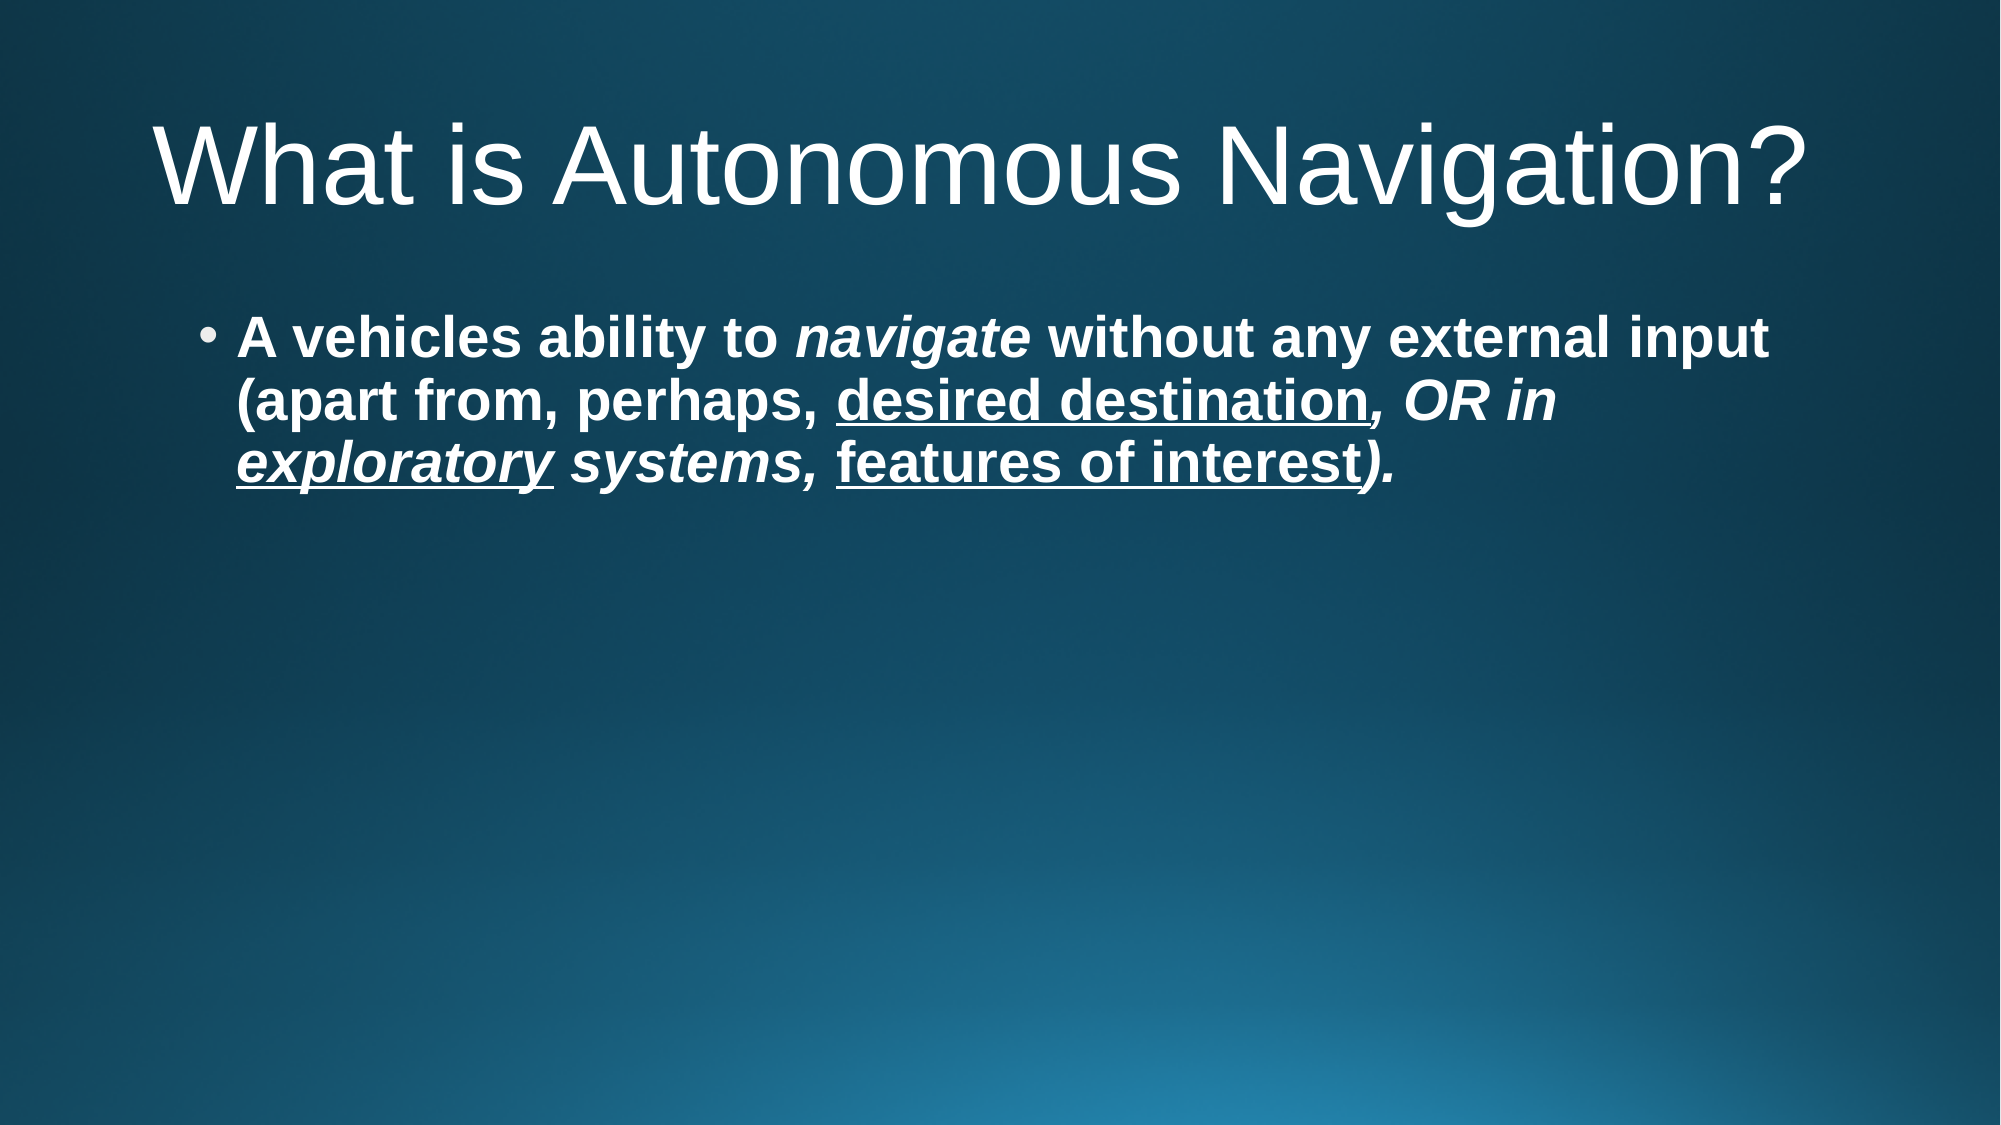

# What is Autonomous Navigation?
A vehicles ability to navigate without any external input
(apart from, perhaps, desired destination, OR in exploratory systems, features of interest).